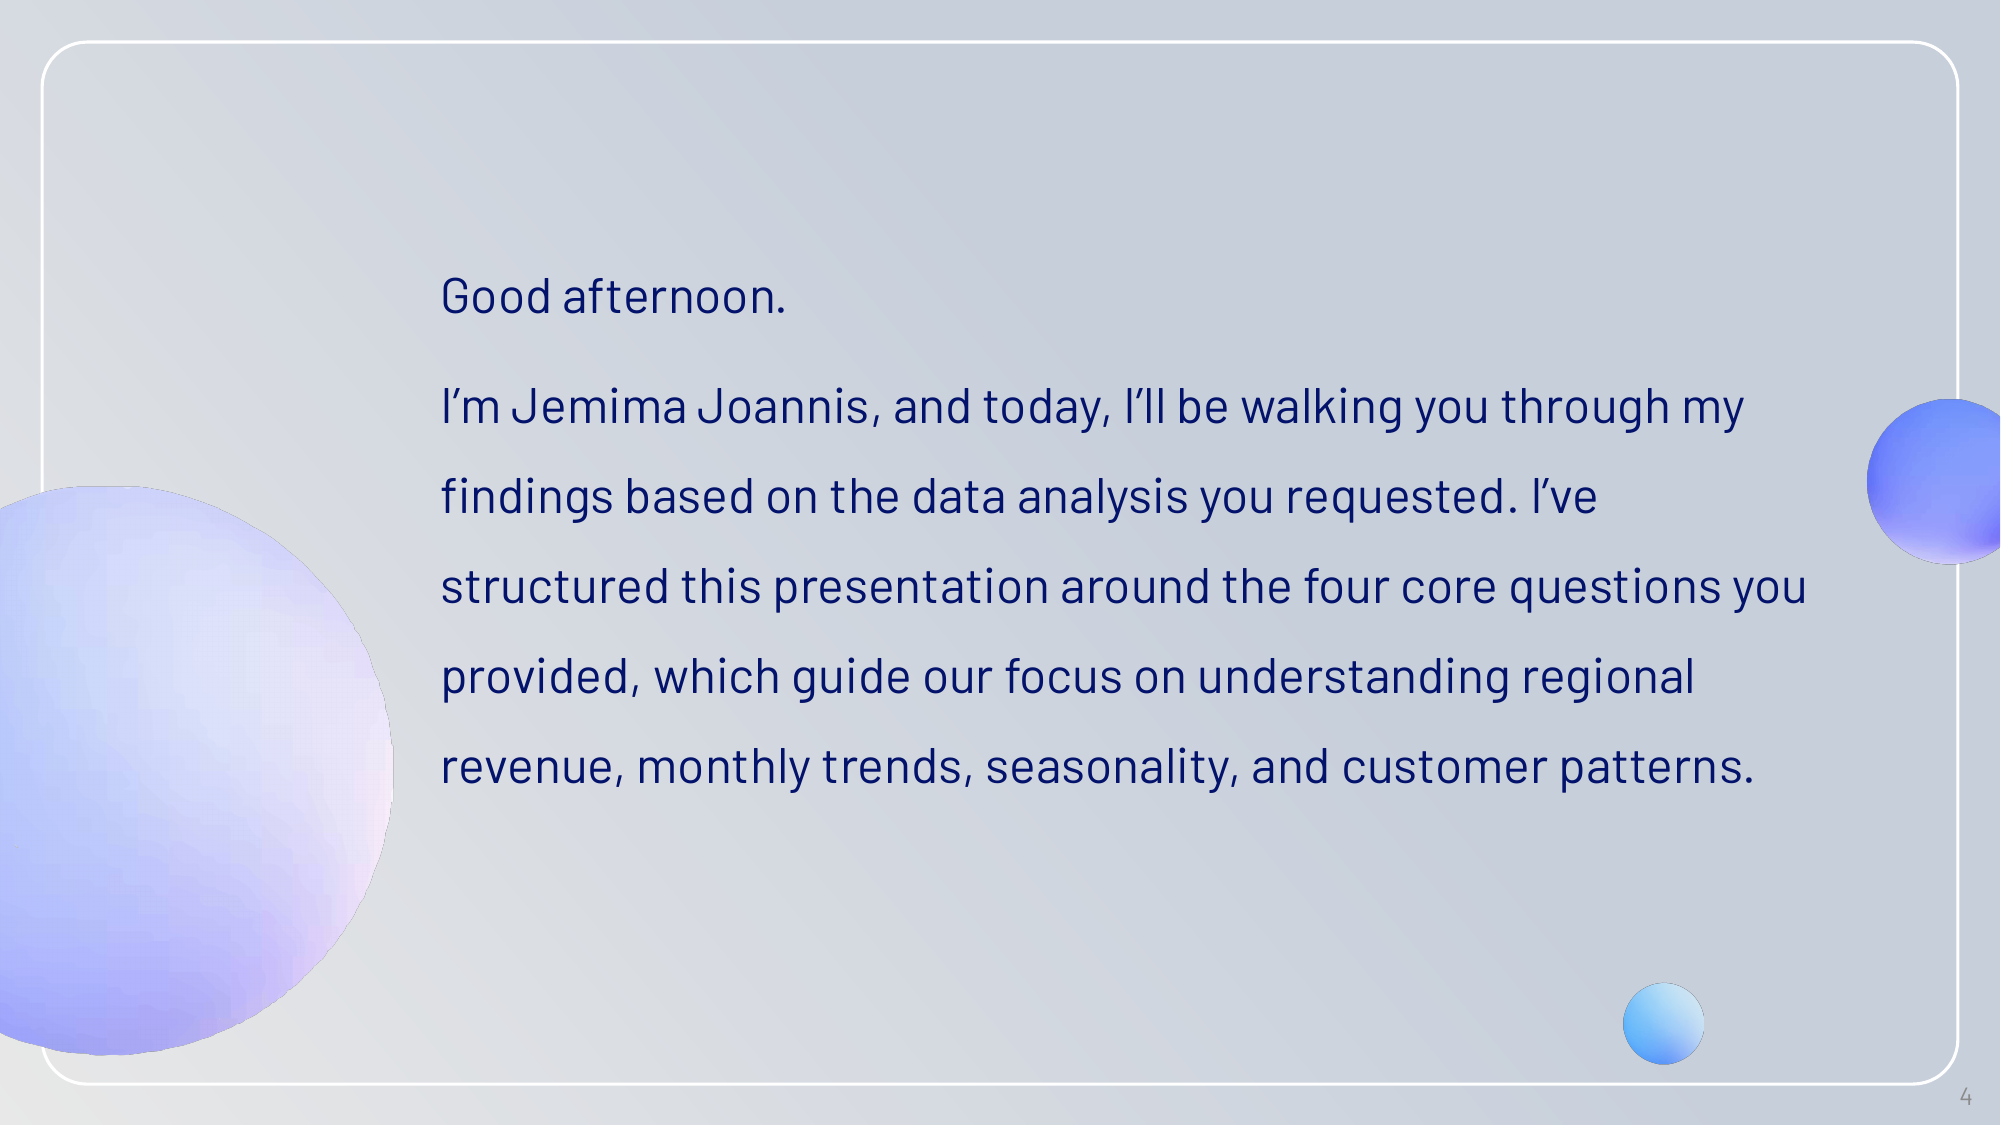

Good afternoon.
I’m Jemima Joannis, and today, I’ll be walking you through my findings based on the data analysis you requested. I’ve structured this presentation around the four core questions you provided, which guide our focus on understanding regional revenue, monthly trends, seasonality, and customer patterns.
4